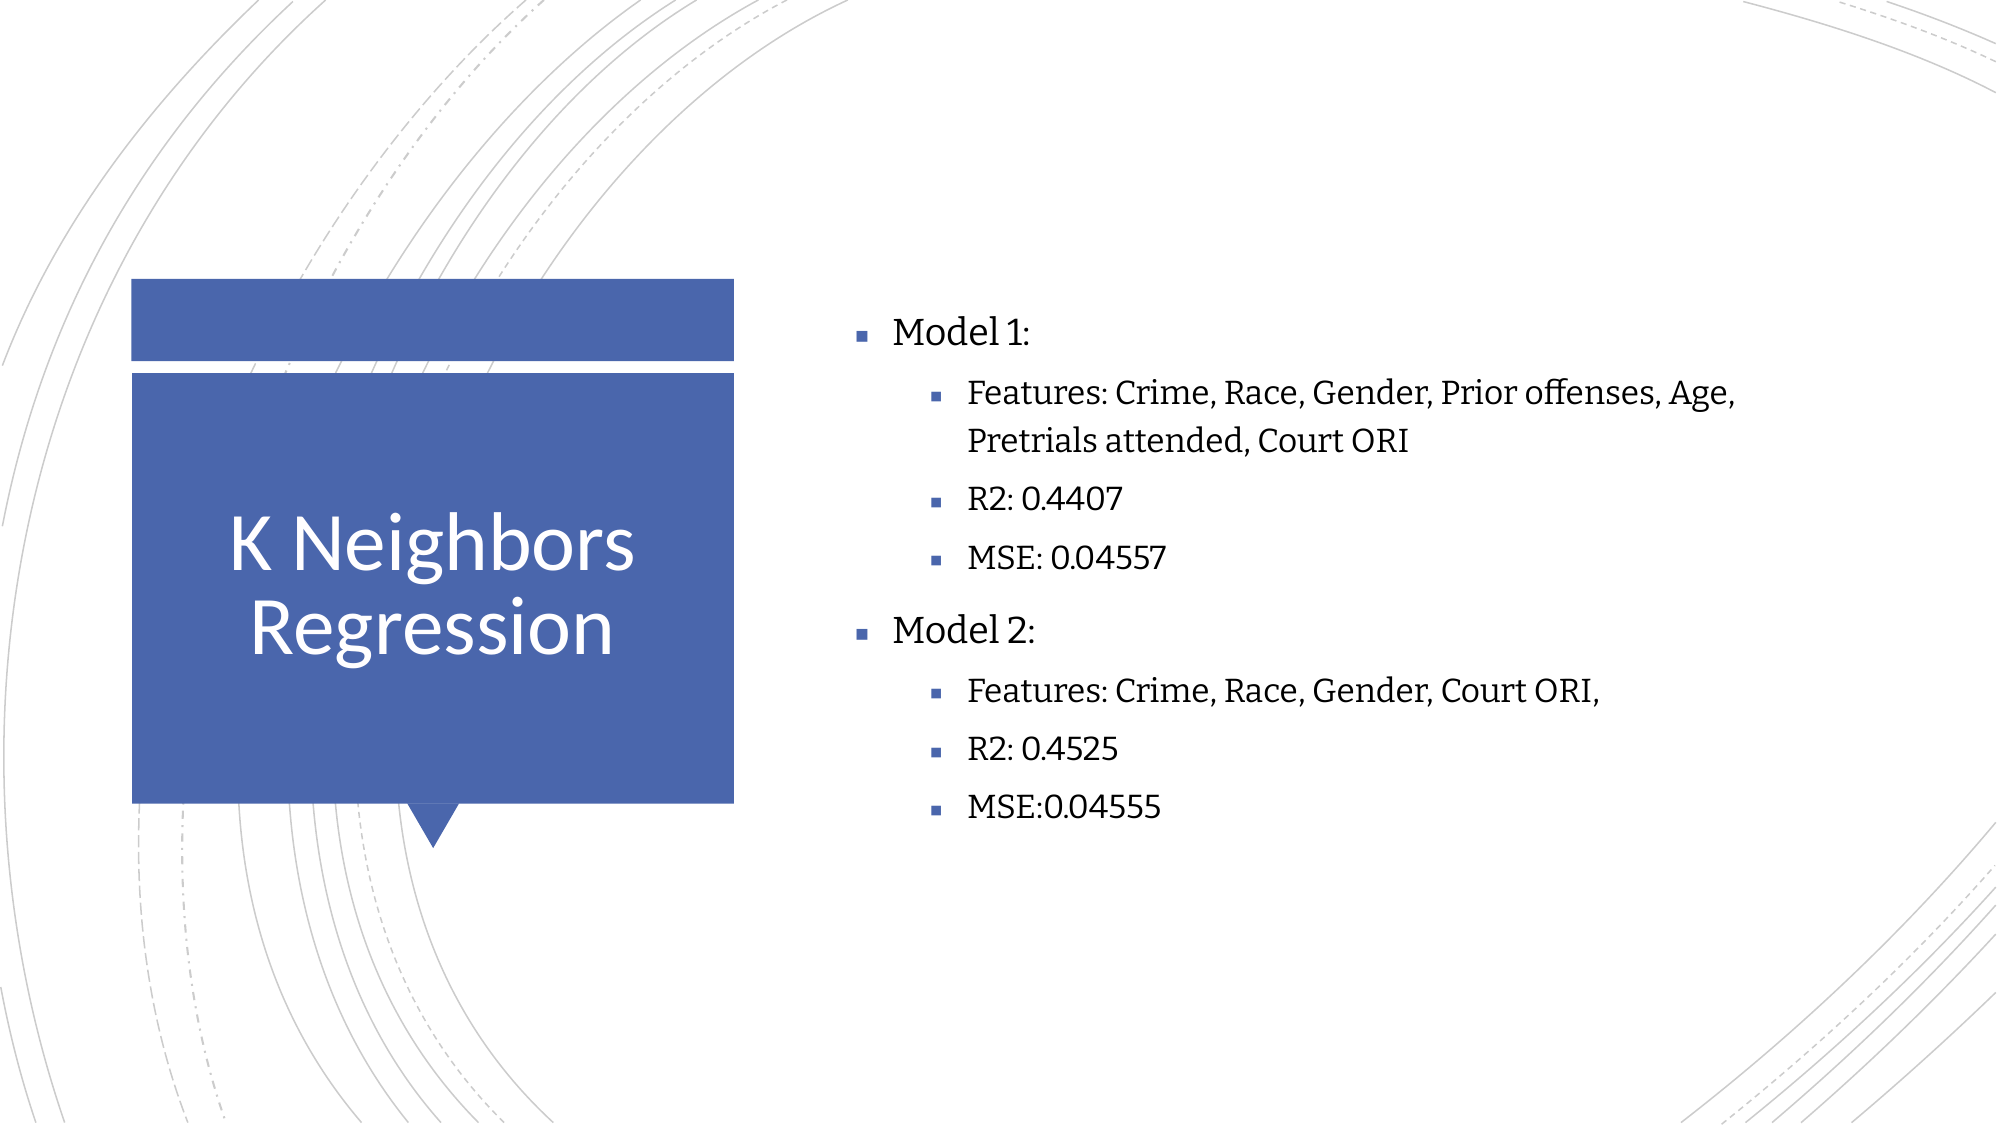

Model 1:
Features: Crime, Race, Gender, Prior offenses, Age, Pretrials attended, Court ORI
R2: 0.4407
MSE: 0.04557
Model 2:
Features: Crime, Race, Gender, Court ORI,
R2: 0.4525
MSE:0.04555
# K Neighbors Regression